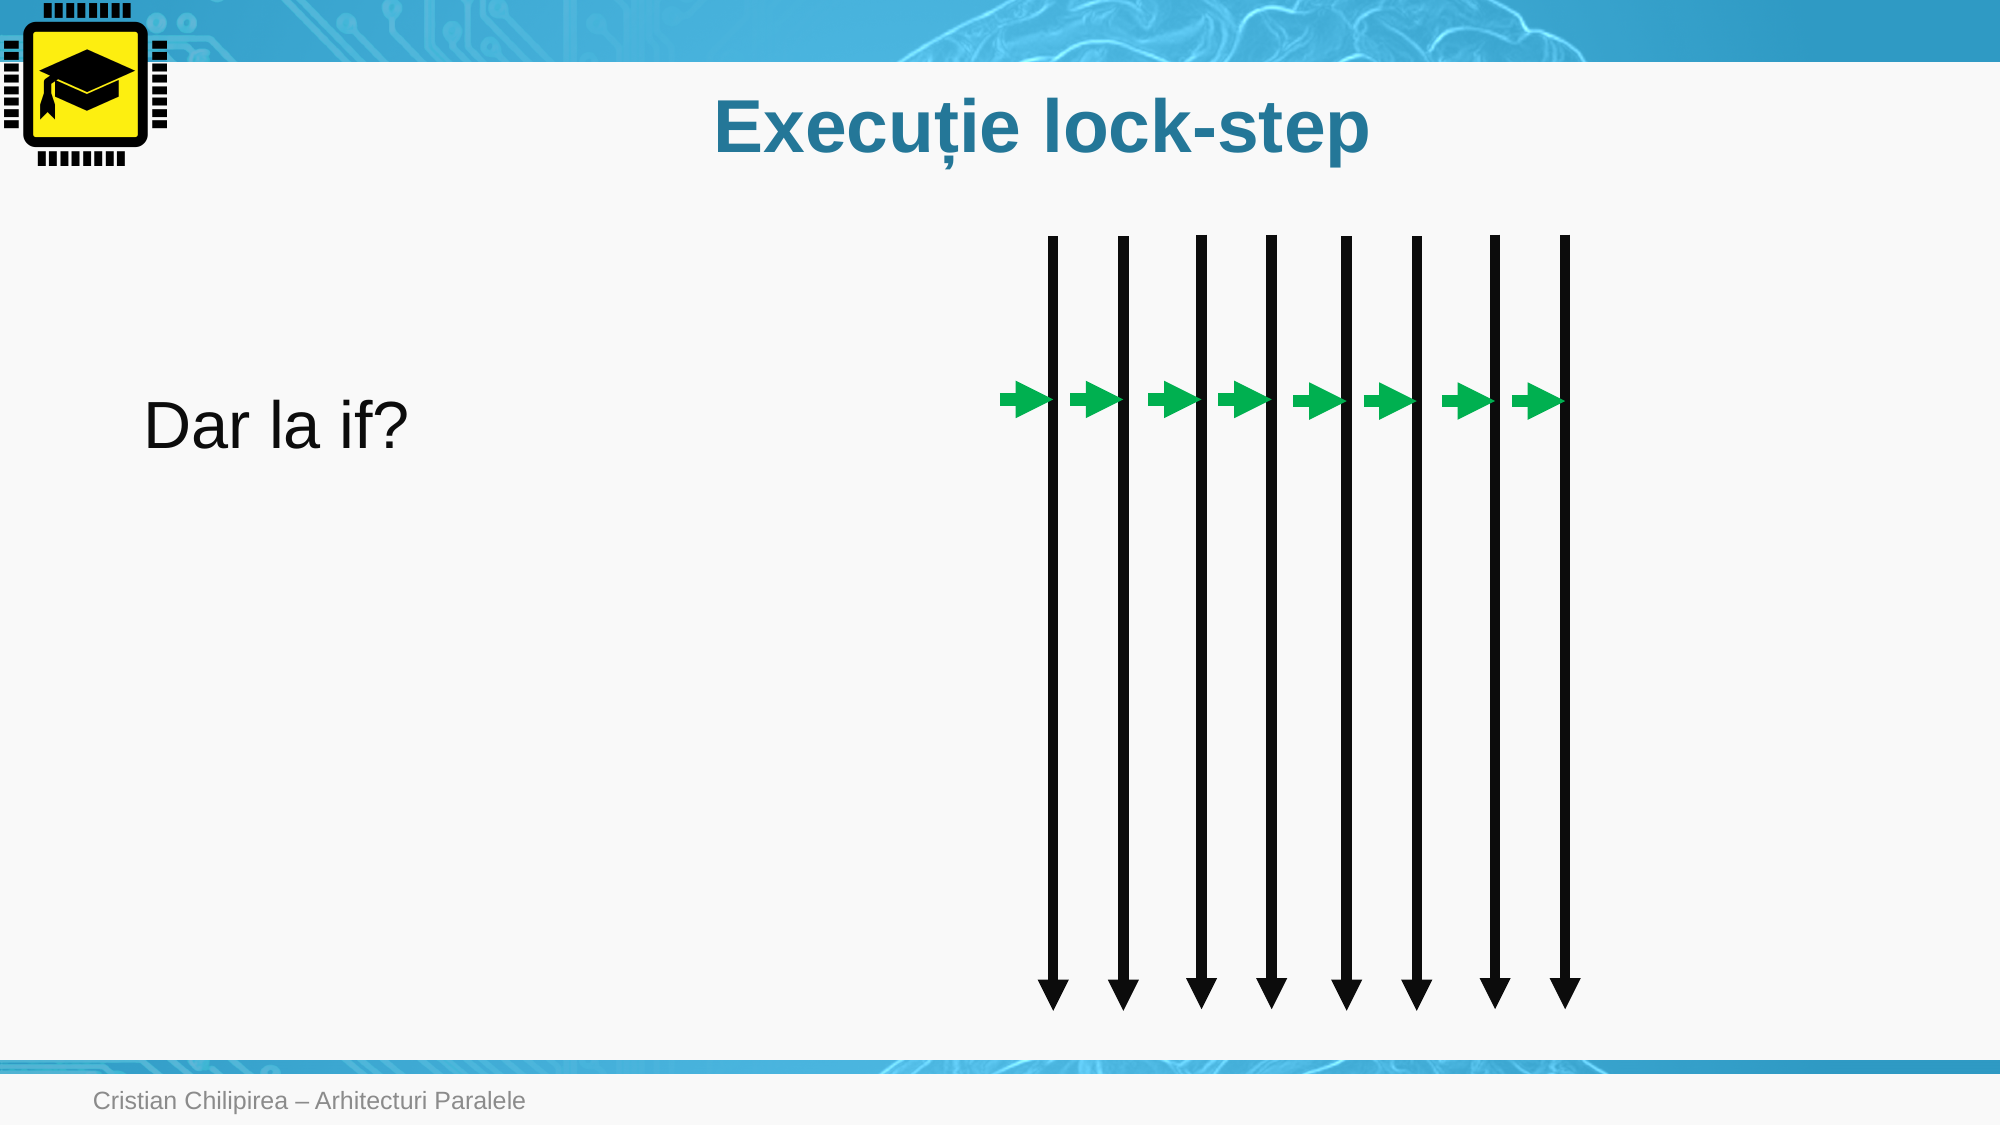

# Execuție lock-step
Dar la if?
Cristian Chilipirea – Arhitecturi Paralele